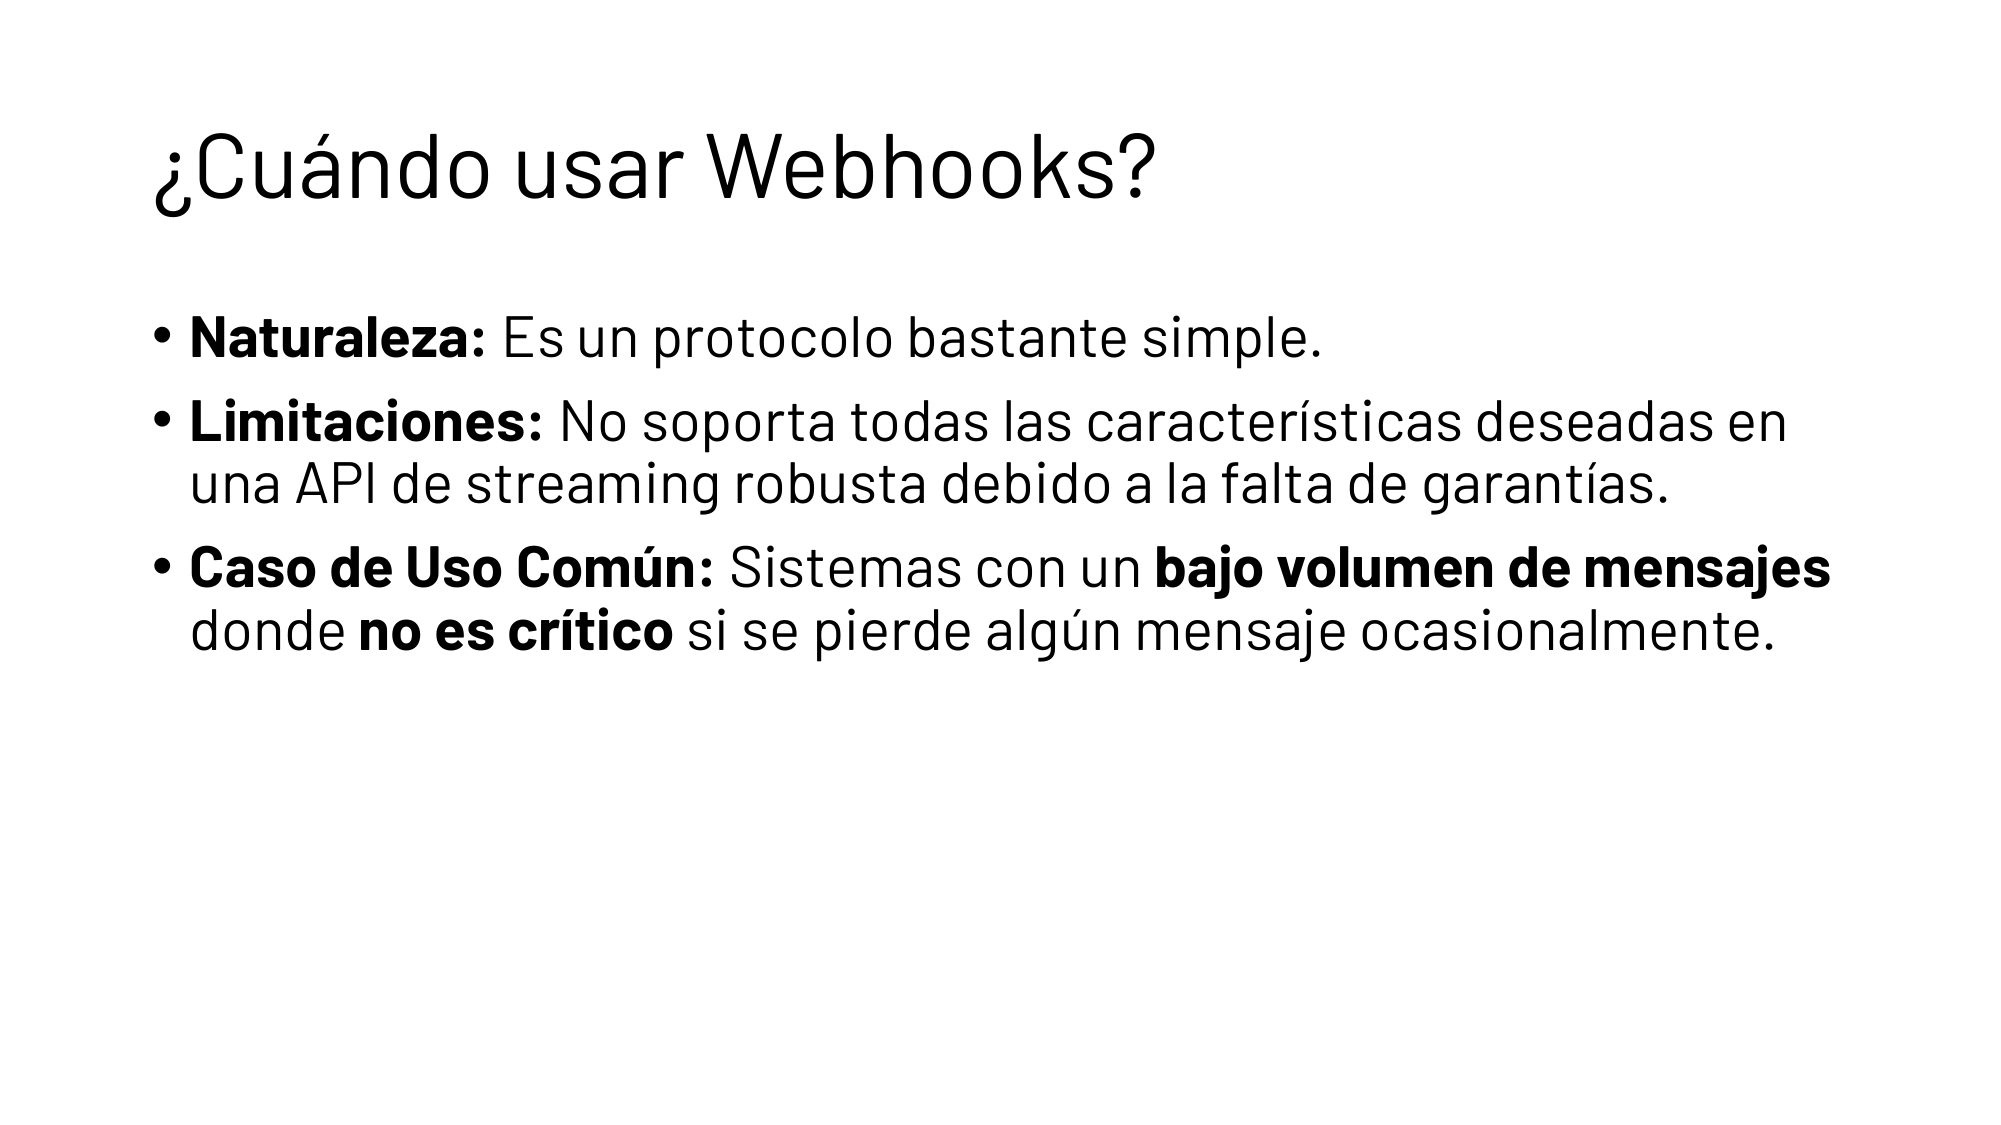

# ¿Cuándo usar Webhooks?
Naturaleza: Es un protocolo bastante simple.
Limitaciones: No soporta todas las características deseadas en una API de streaming robusta debido a la falta de garantías.
Caso de Uso Común: Sistemas con un bajo volumen de mensajes donde no es crítico si se pierde algún mensaje ocasionalmente.